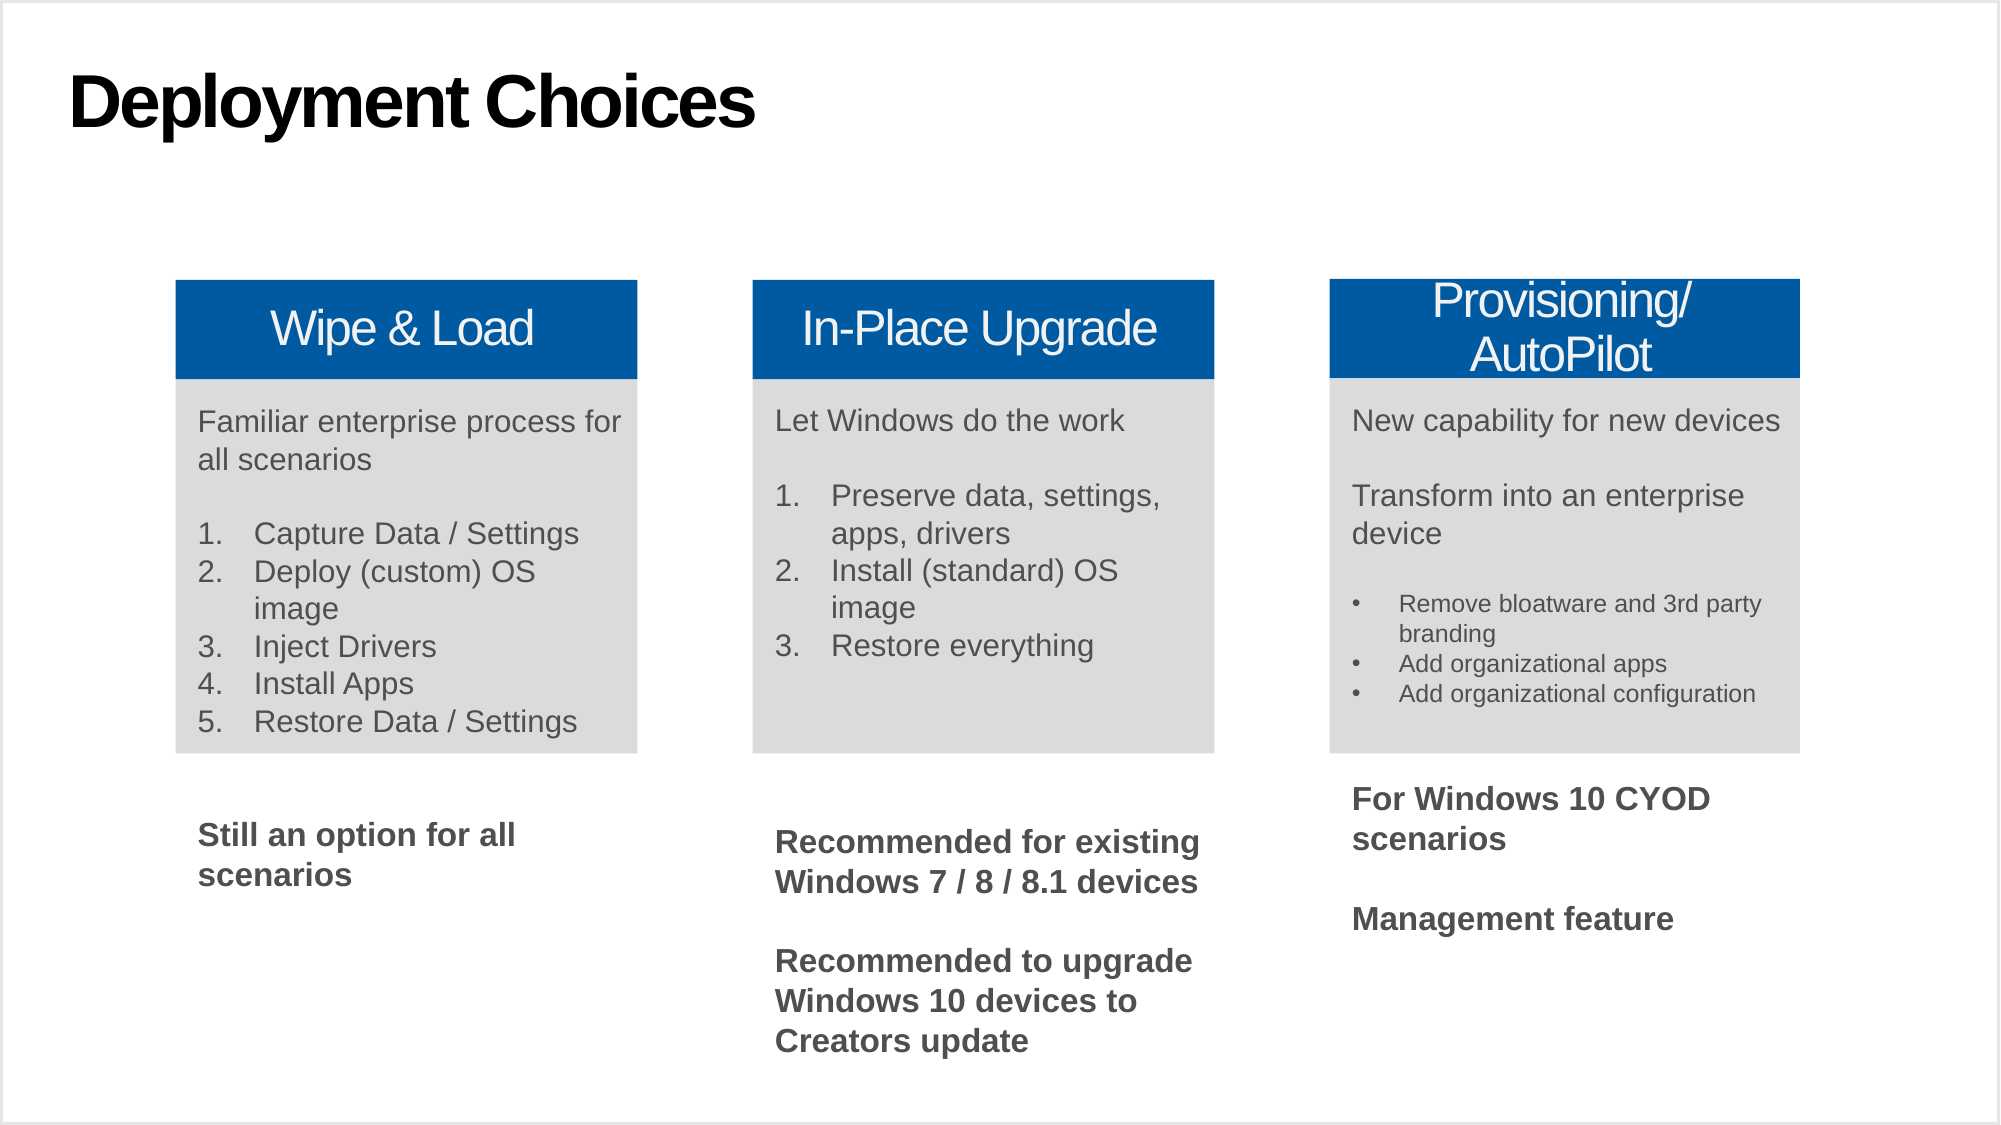

# Deployment Choices
Provisioning/AutoPilot
Wipe & Load
In-Place Upgrade
Let Windows do the work

Preserve data, settings, apps, drivers
Install (standard) OS image
Restore everything

Recommended for existing Windows 7 / 8 / 8.1 devices

Recommended to upgrade Windows 10 devices to Creators update
New capability for new devices

Transform into an enterprise device

Remove bloatware and 3rd party  branding
Add organizational apps
Add organizational configuration

For Windows 10 CYOD scenarios

Management feature
Familiar enterprise process for all scenarios

Capture Data / Settings
Deploy (custom) OS image
Inject Drivers
Install Apps
Restore Data / Settings

Still an option for all scenarios